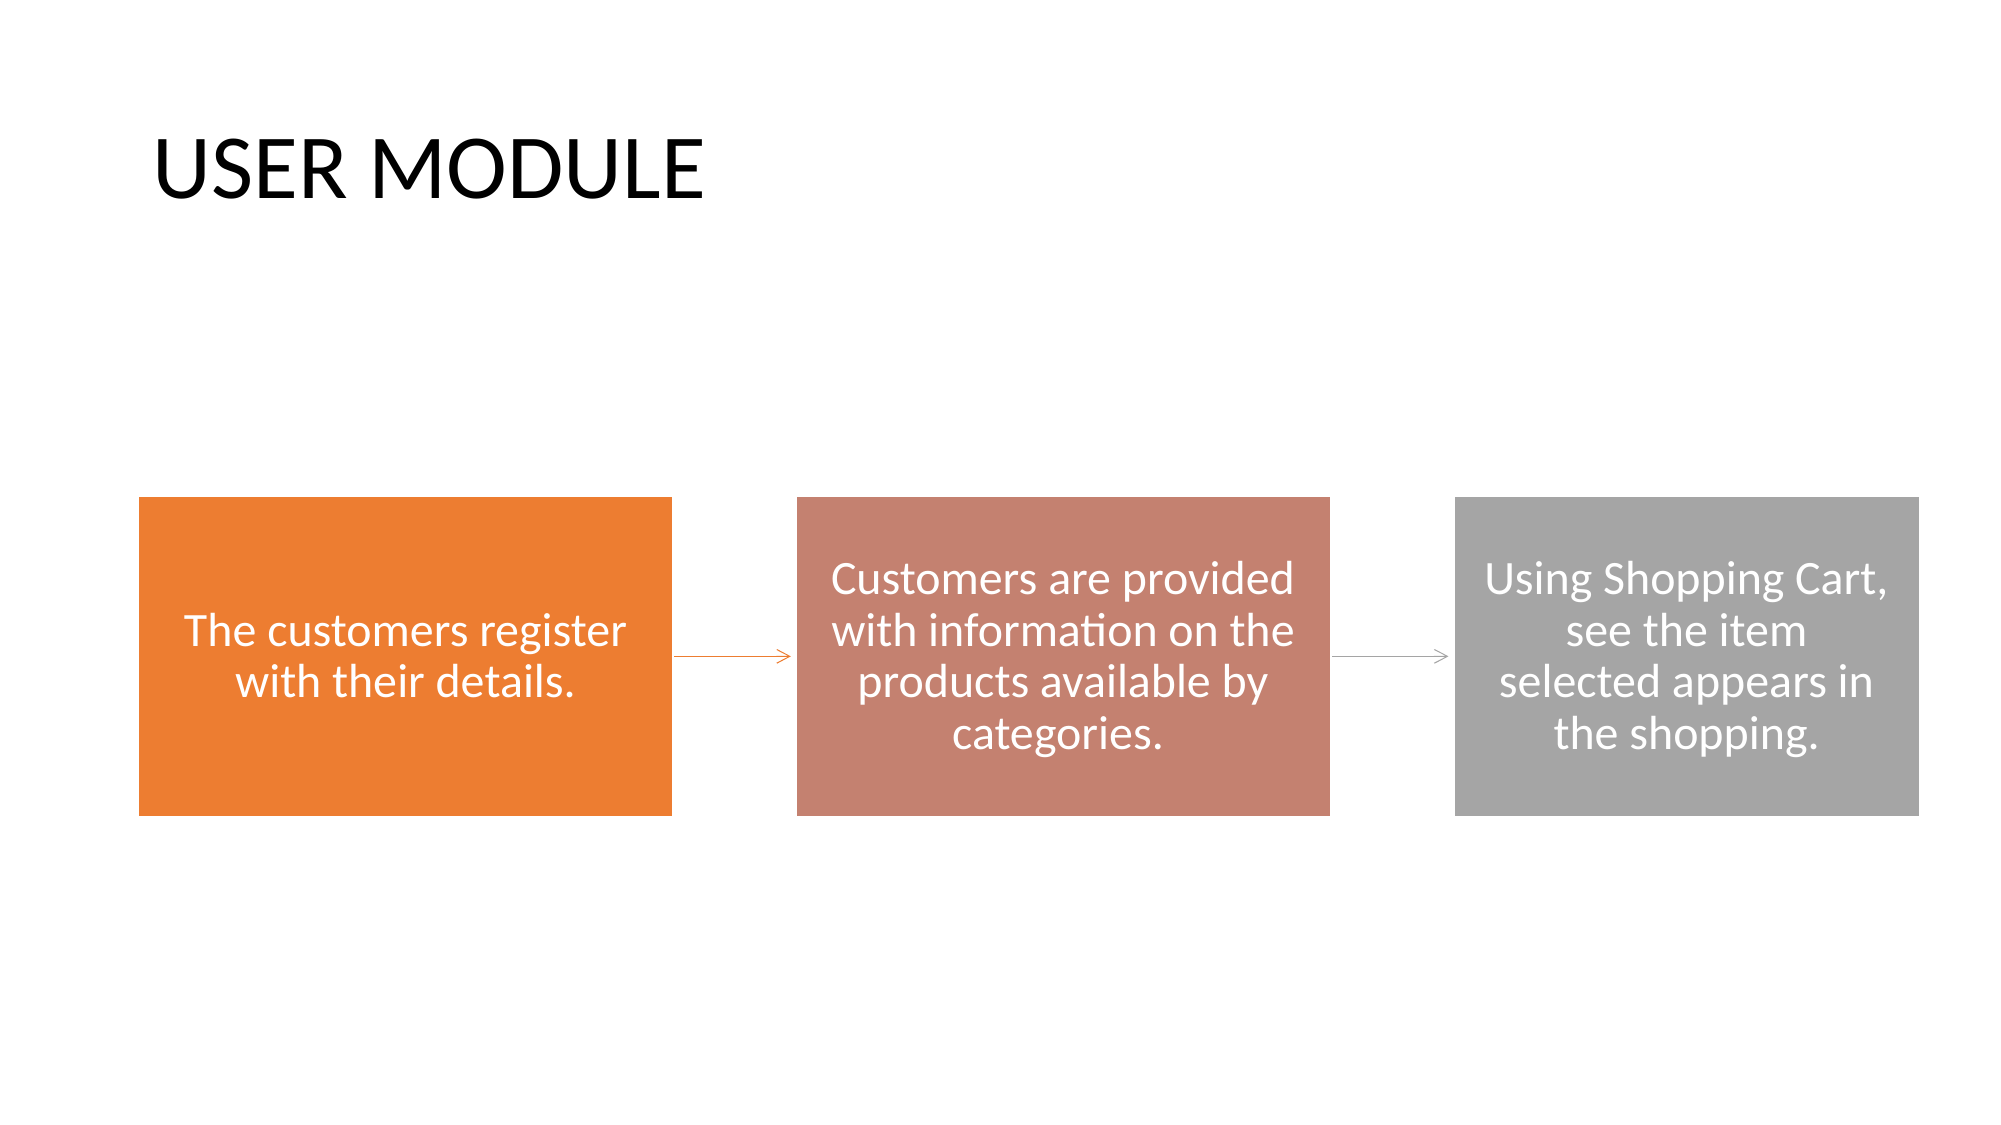

# USER MODULE

The customers register with their details.

Customers are provided with information on the products available by categories.
Using Shopping Cart, see the item selected appears in the shopping.